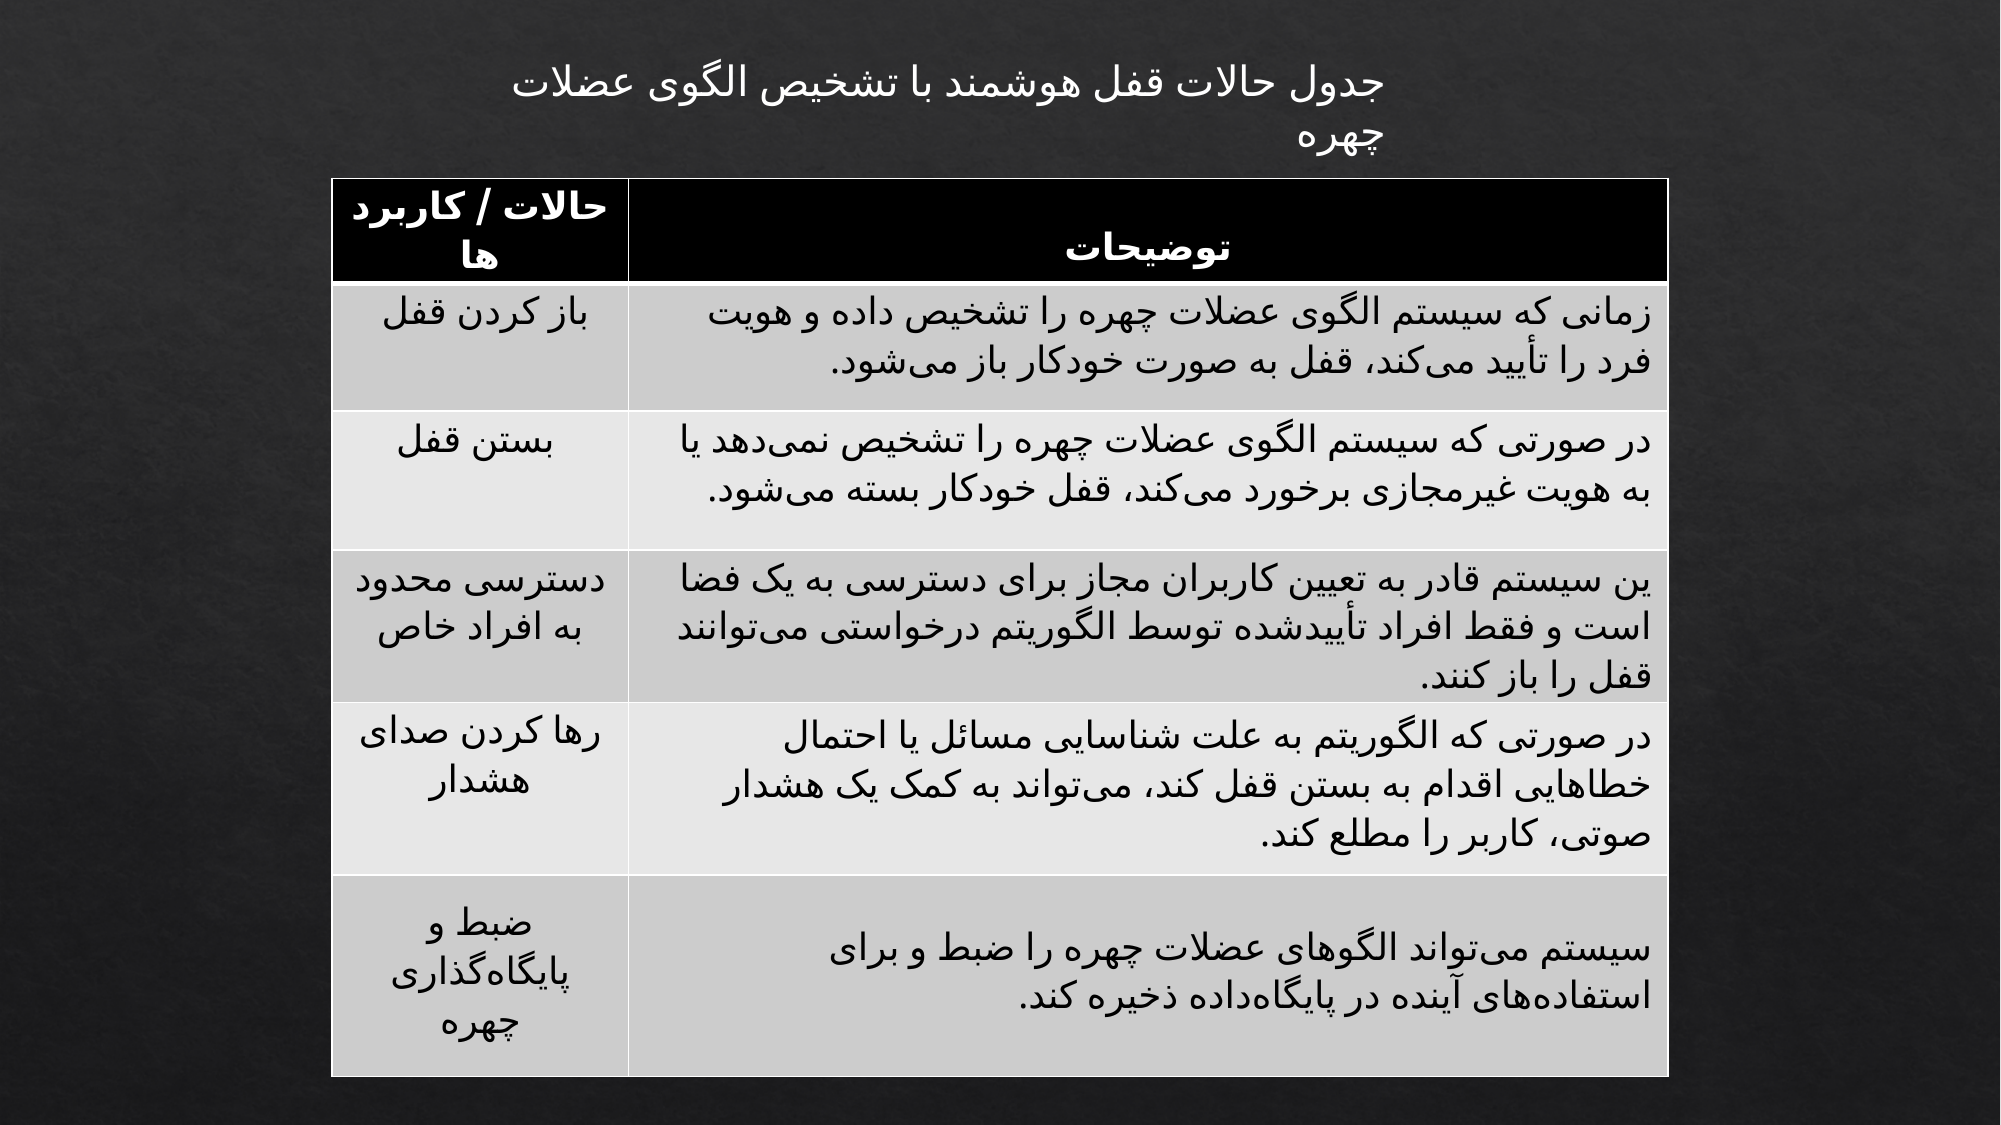

جدول حالات قفل هوشمند با تشخیص الگوی عضلات چهره

| حالات / کاربرد ها | توضیحات |
| --- | --- |
| باز کردن قفل | زمانی که سیستم الگوی عضلات چهره را تشخیص داده و هویت فرد را تأیید می‌کند، قفل به صورت خودکار باز می‌شود. |
| بستن قفل | در صورتی که سیستم الگوی عضلات چهره را تشخیص نمی‌دهد یا به هویت غیرمجازی برخورد می‌کند، قفل خودکار بسته می‌شود. |
| دسترسی محدود به افراد خاص | ین سیستم قادر به تعیین کاربران مجاز برای دسترسی به یک فضا است و فقط افراد تأییدشده توسط الگوریتم درخواستی می‌توانند قفل را باز کنند. |
| رها کردن صدای هشدار | در صورتی که الگوریتم به علت شناسایی مسائل یا احتمال خطاهایی اقدام به بستن قفل کند، می‌تواند به کمک یک هشدار صوتی، کاربر را مطلع کند. |
| ضبط و پایگاه‌گذاری چهره | سیستم می‌تواند الگوهای عضلات چهره را ضبط و برای استفاده‌های آینده در پایگاه‌داده ذخیره کند. |